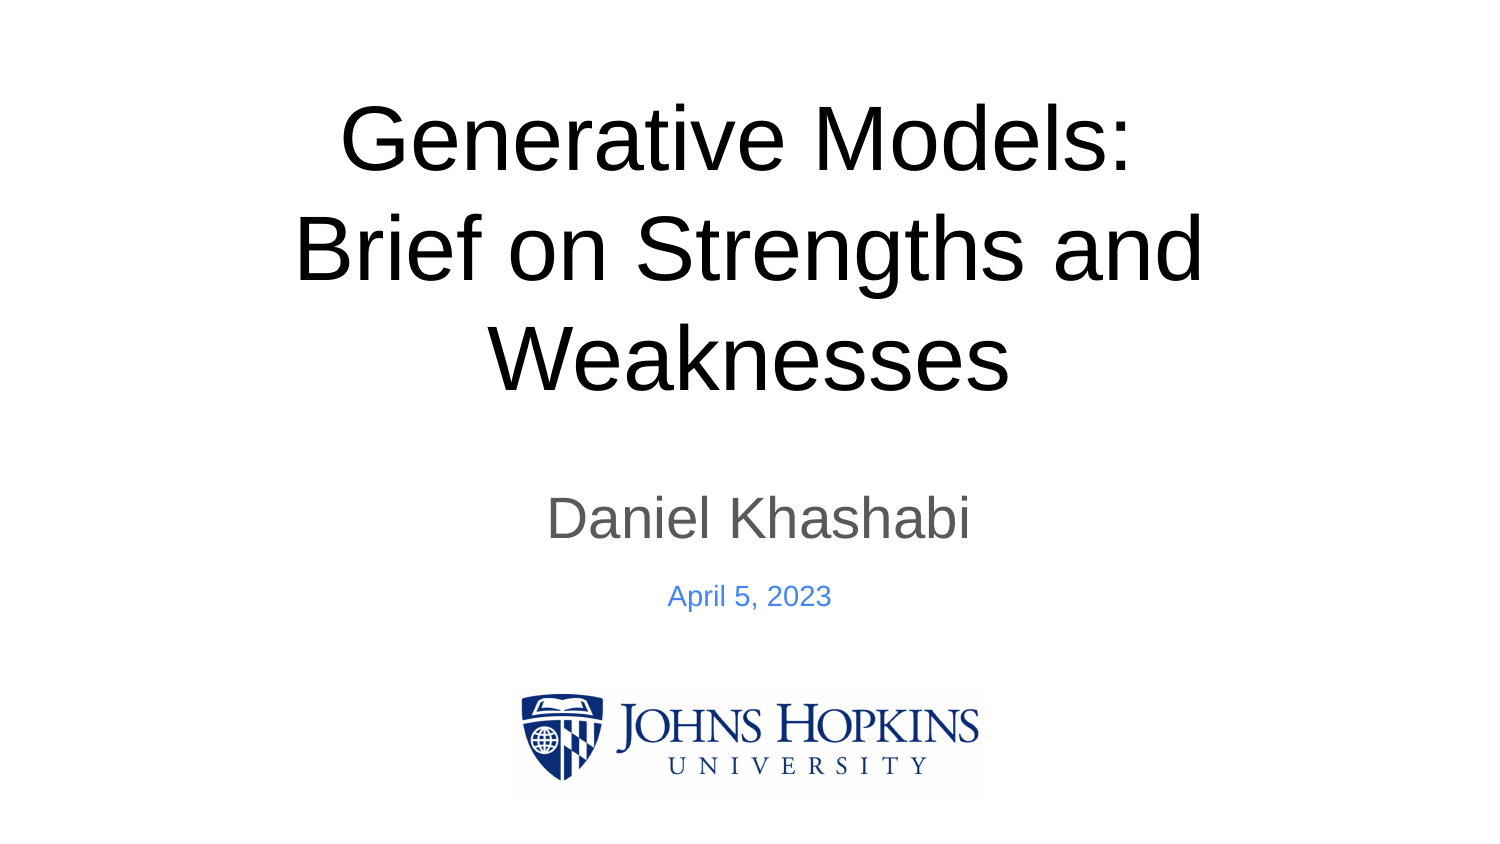

# Generative Models: Brief on Strengths and Weaknesses
Daniel Khashabi
April 5, 2023